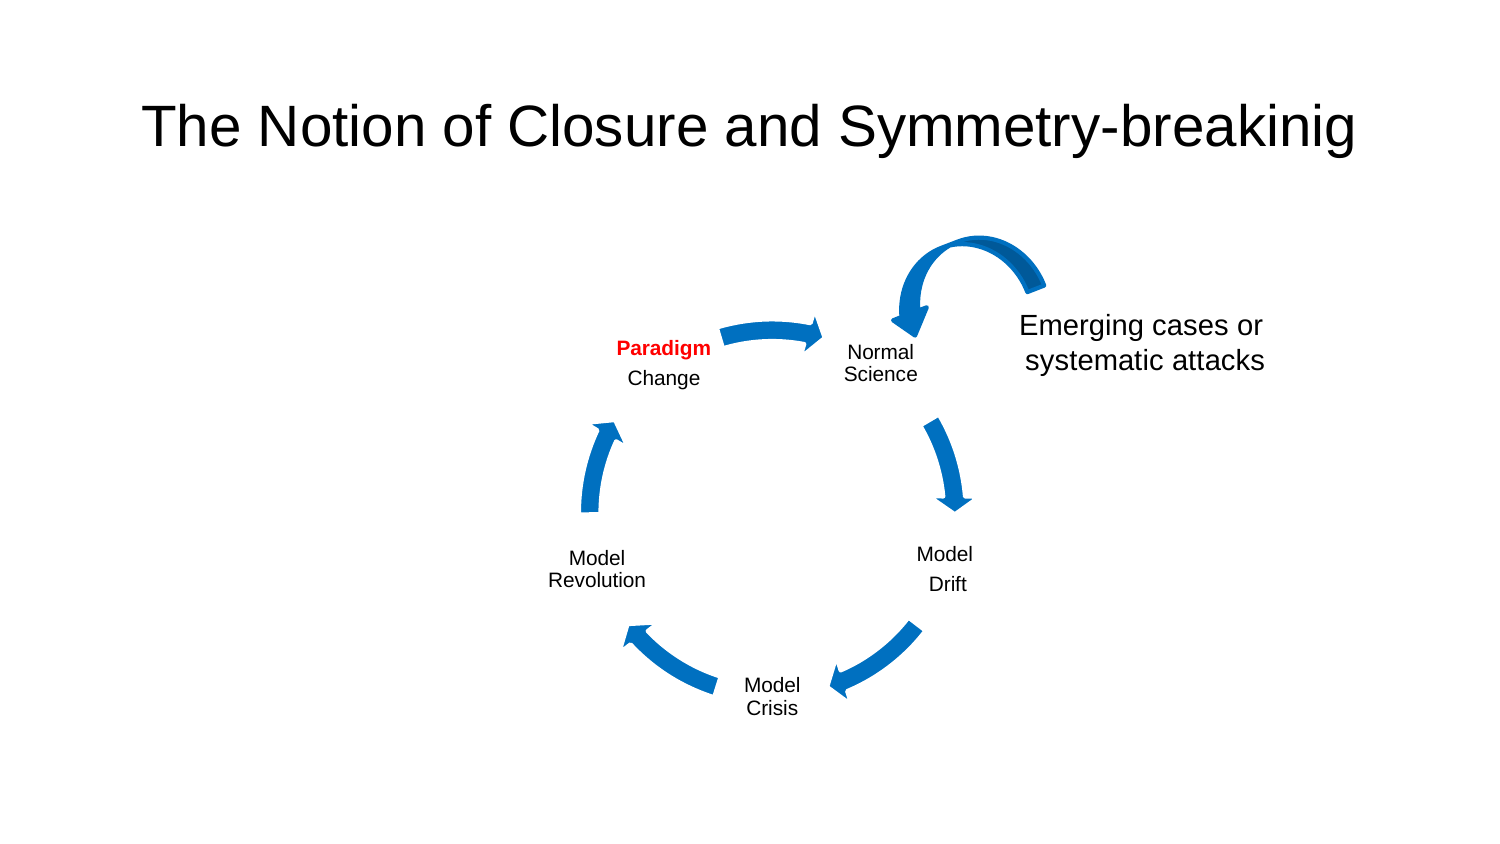

# The Notion of Closure and Symmetry-breakinig

Normal Science
Model
Drift
Model Crisis
Model Revolution
Paradigm
Change
Emerging cases or
systematic attacks